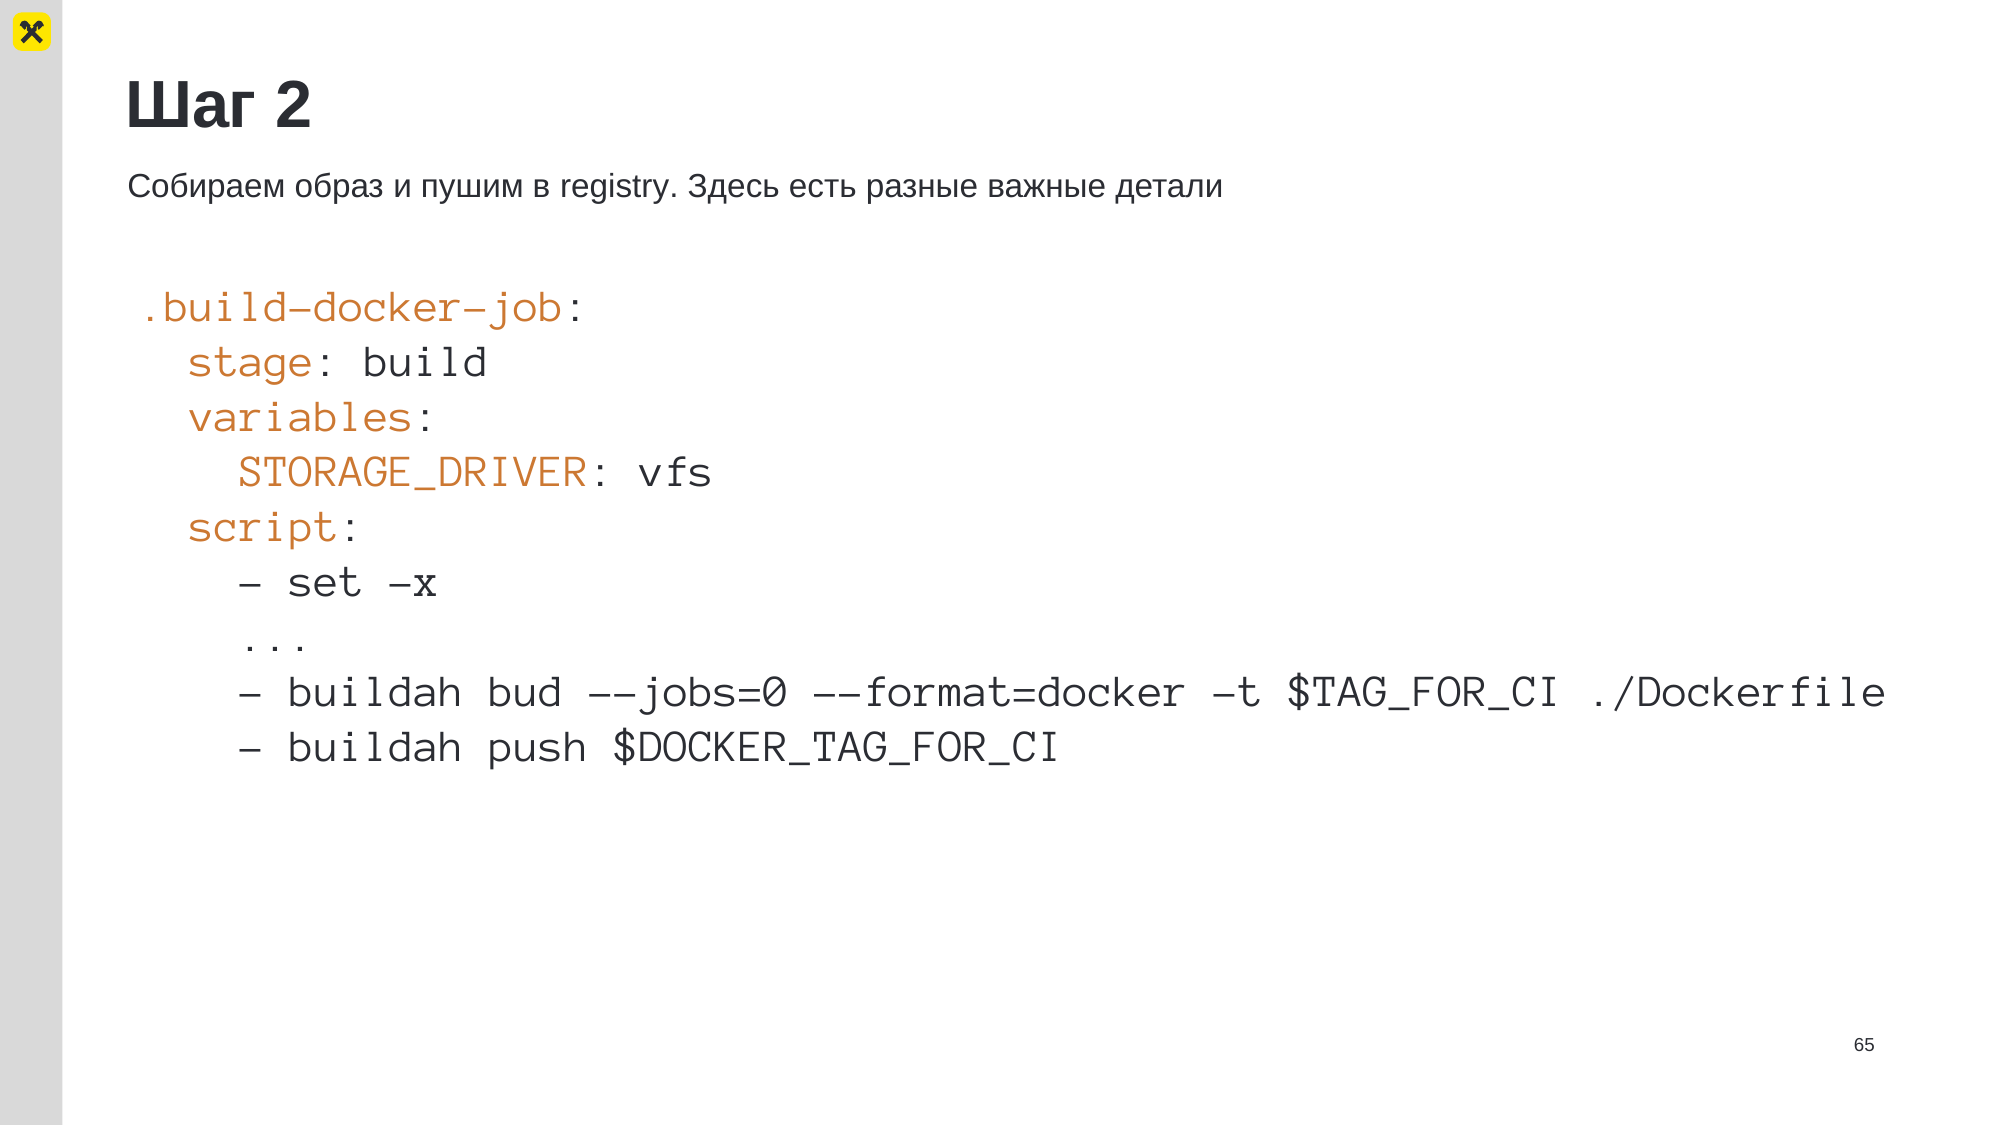

# Шаг 2
Собираем образ и пушим в registry. Здесь есть разные важные детали
.build-docker-job:
  stage: build
  variables:
    STORAGE_DRIVER: vfs
  script:
    - set -x
    ...
    - buildah bud --jobs=0 --format=docker -t $TAG_FOR_CI ./Dockerfile
    - buildah push $DOCKER_TAG_FOR_CI
65